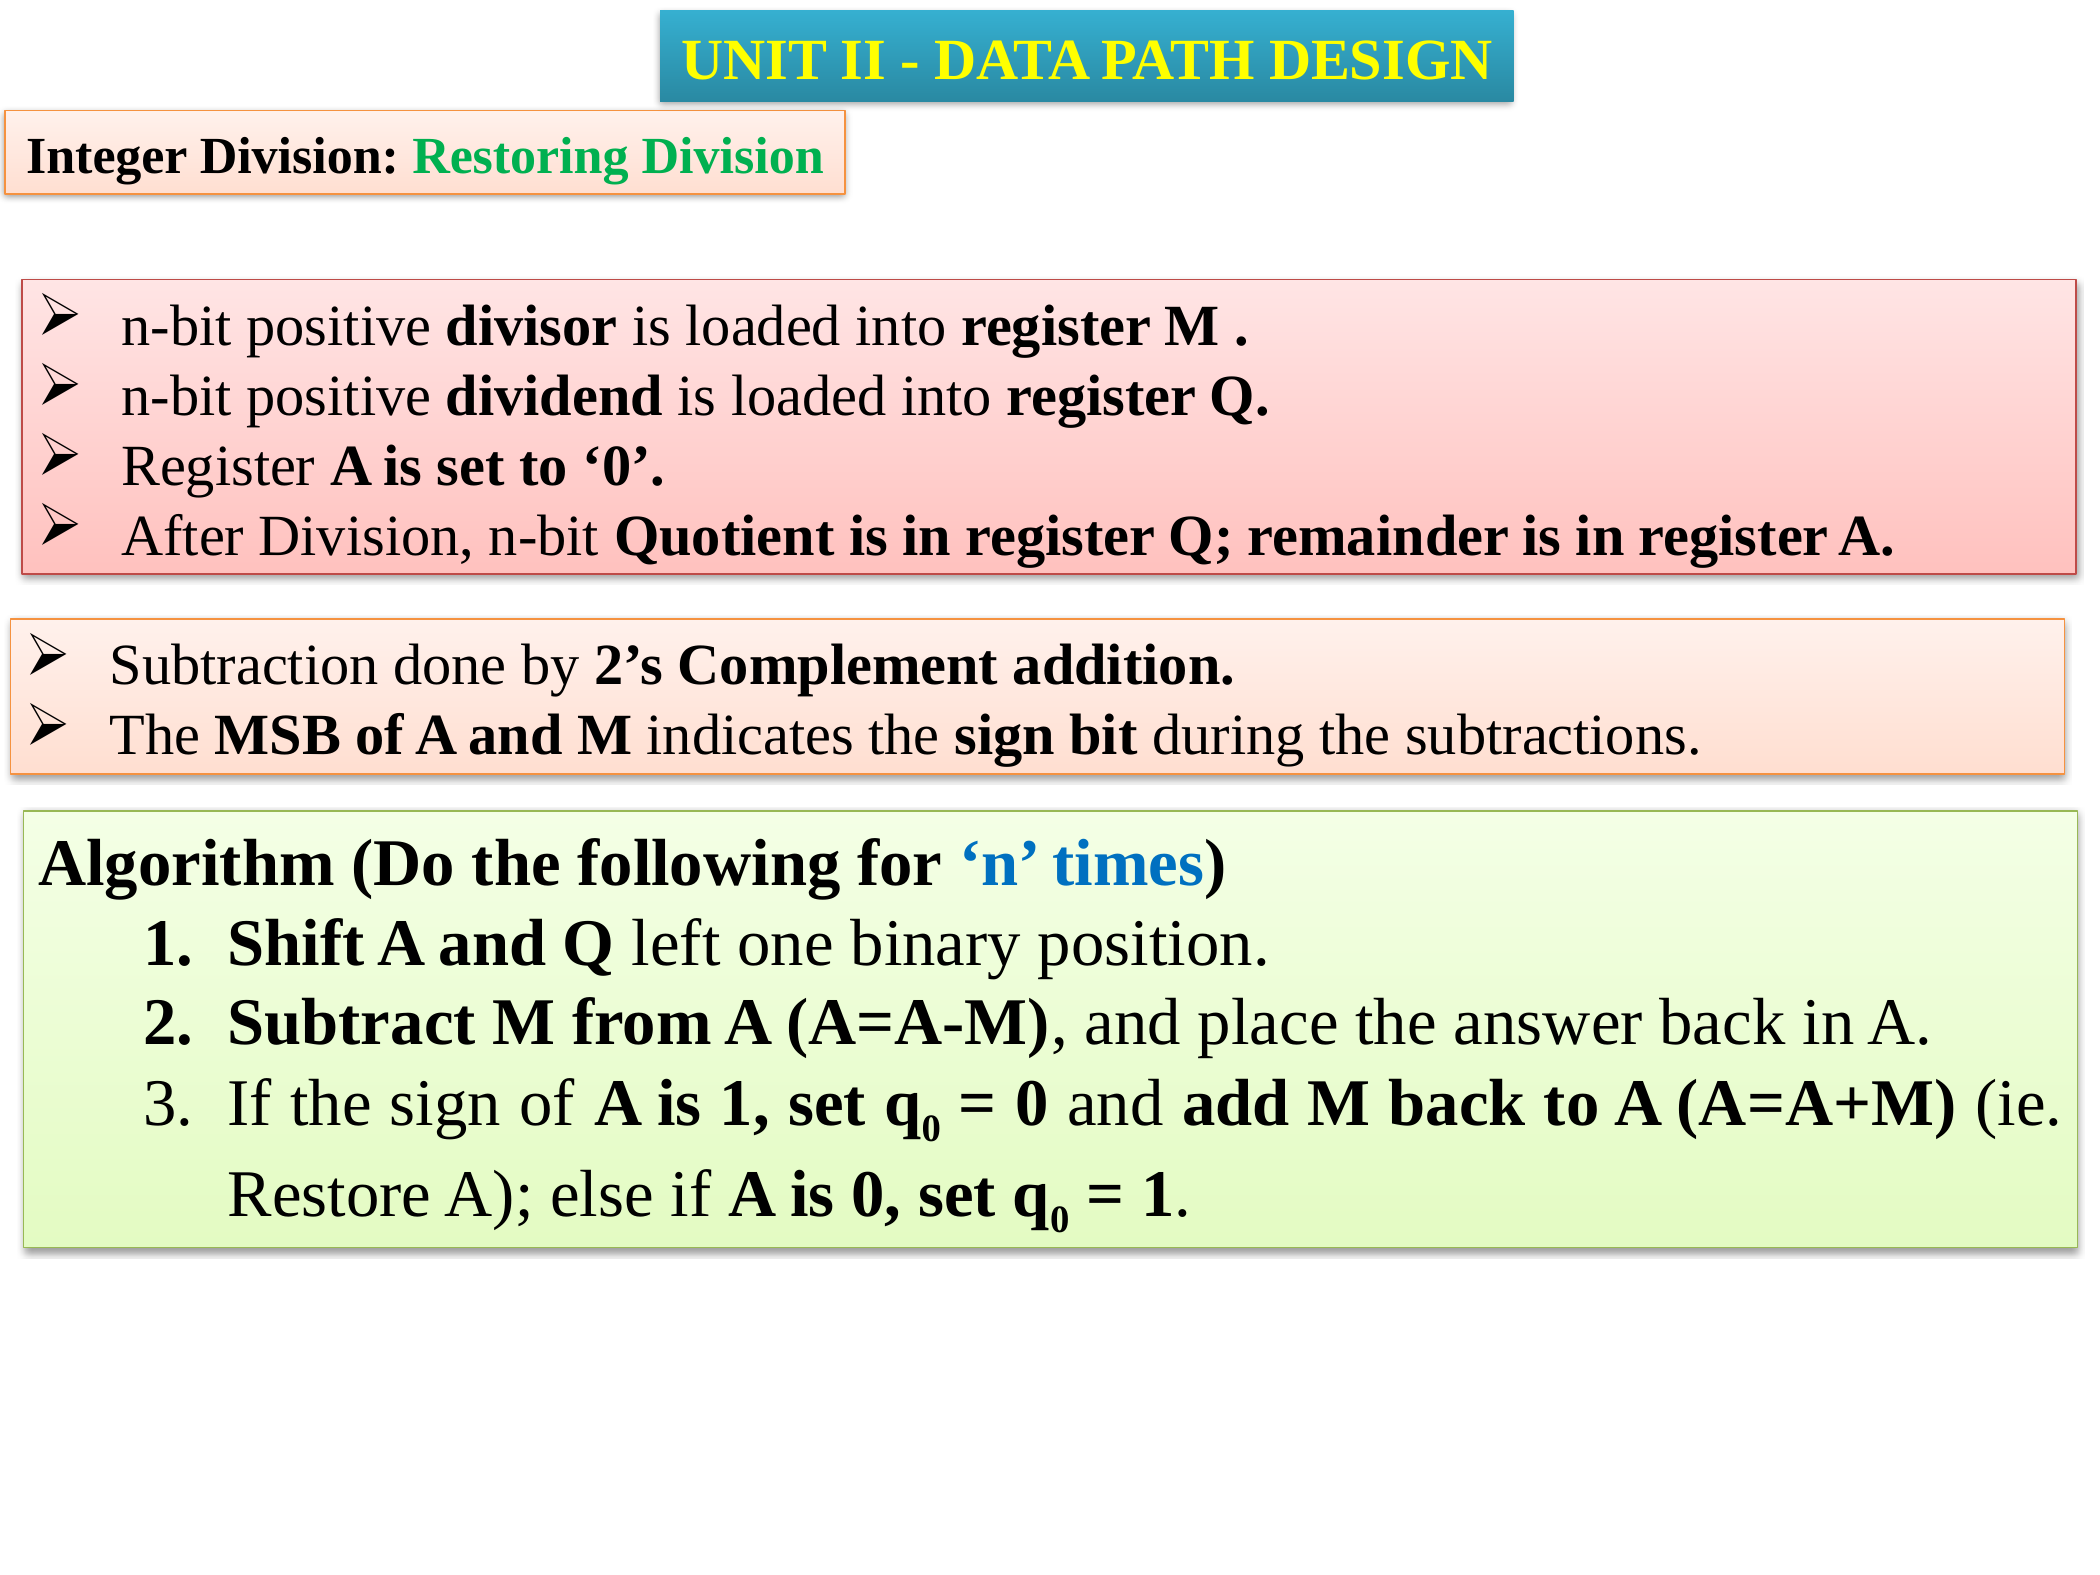

UNIT II - DATA PATH DESIGN
Integer Division: Restoring Division
n-bit positive divisor is loaded into register M .
n-bit positive dividend is loaded into register Q.
Register A is set to ‘0’.
After Division, n-bit Quotient is in register Q; remainder is in register A.
Subtraction done by 2’s Complement addition.
The MSB of A and M indicates the sign bit during the subtractions.
Algorithm (Do the following for ‘n’ times)
Shift A and Q left one binary position.
Subtract M from A (A=A-M), and place the answer back in A.
If the sign of A is 1, set q0 = 0 and add M back to A (A=A+M) (ie. Restore A); else if A is 0, set q0 = 1.